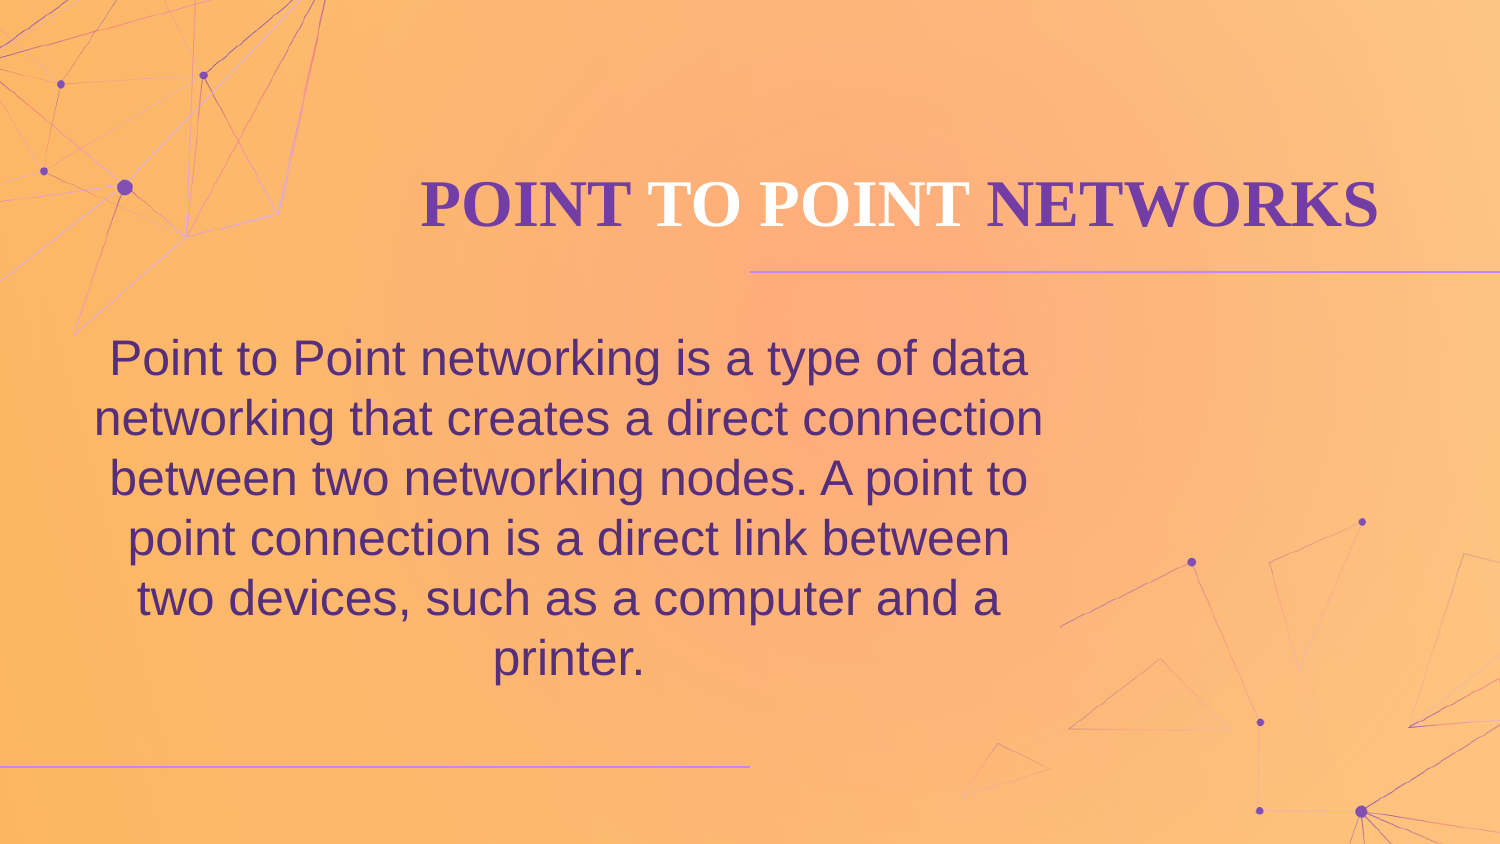

# POINT TO POINT NETWORKS
Point to Point networking is a type of data networking that creates a direct connection between two networking nodes. A point to point connection is a direct link between two devices, such as a computer and a printer.